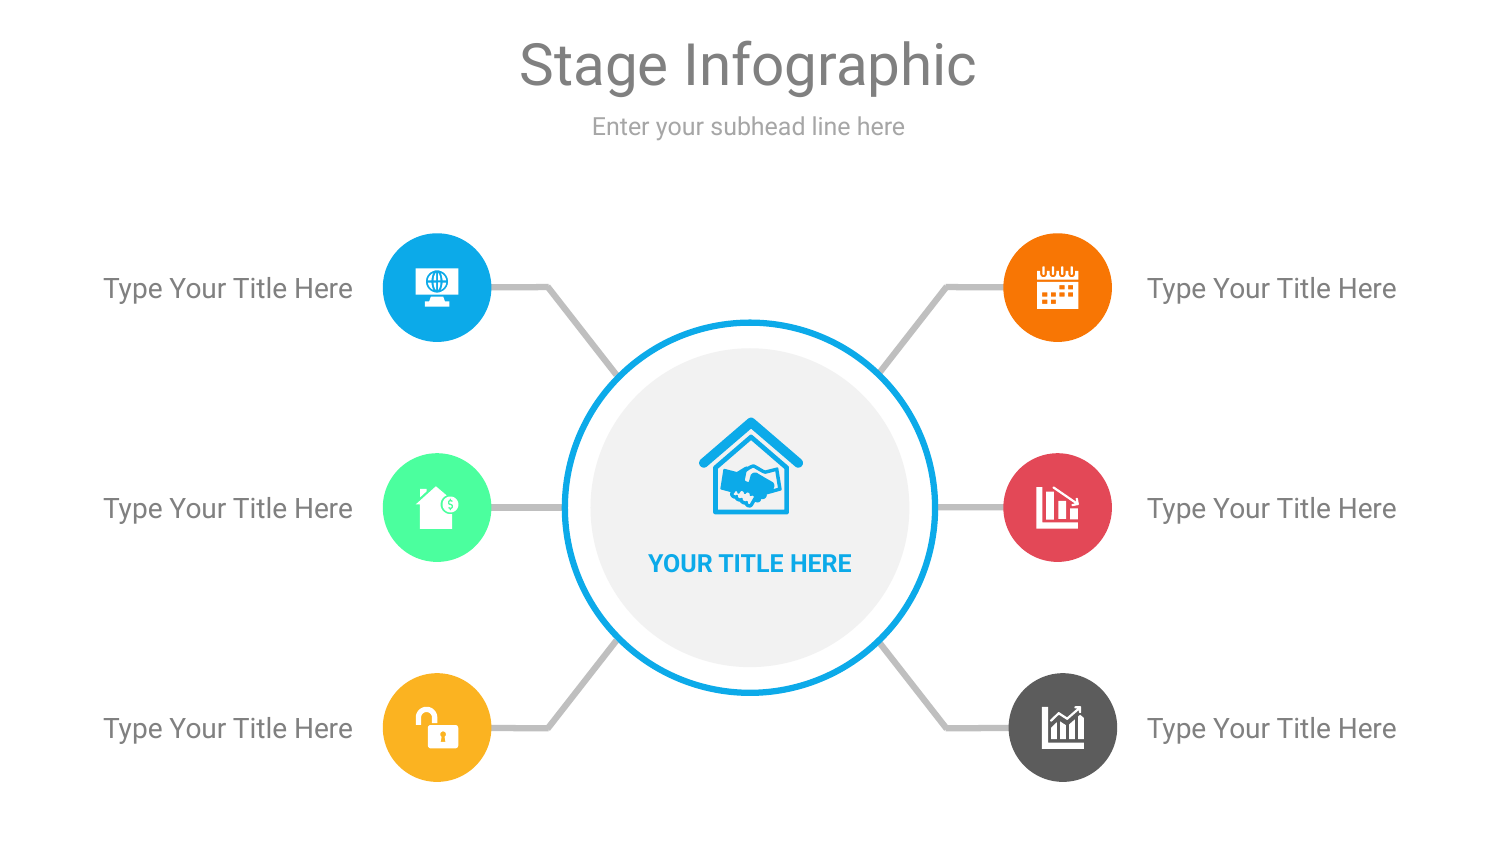

# Stage Infographic
Enter your subhead line here

Type Your Title Here
Type Your Title Here

Type Your Title Here
Type Your Title Here

YOUR TITLE HERE

Type Your Title Here
Type Your Title Here